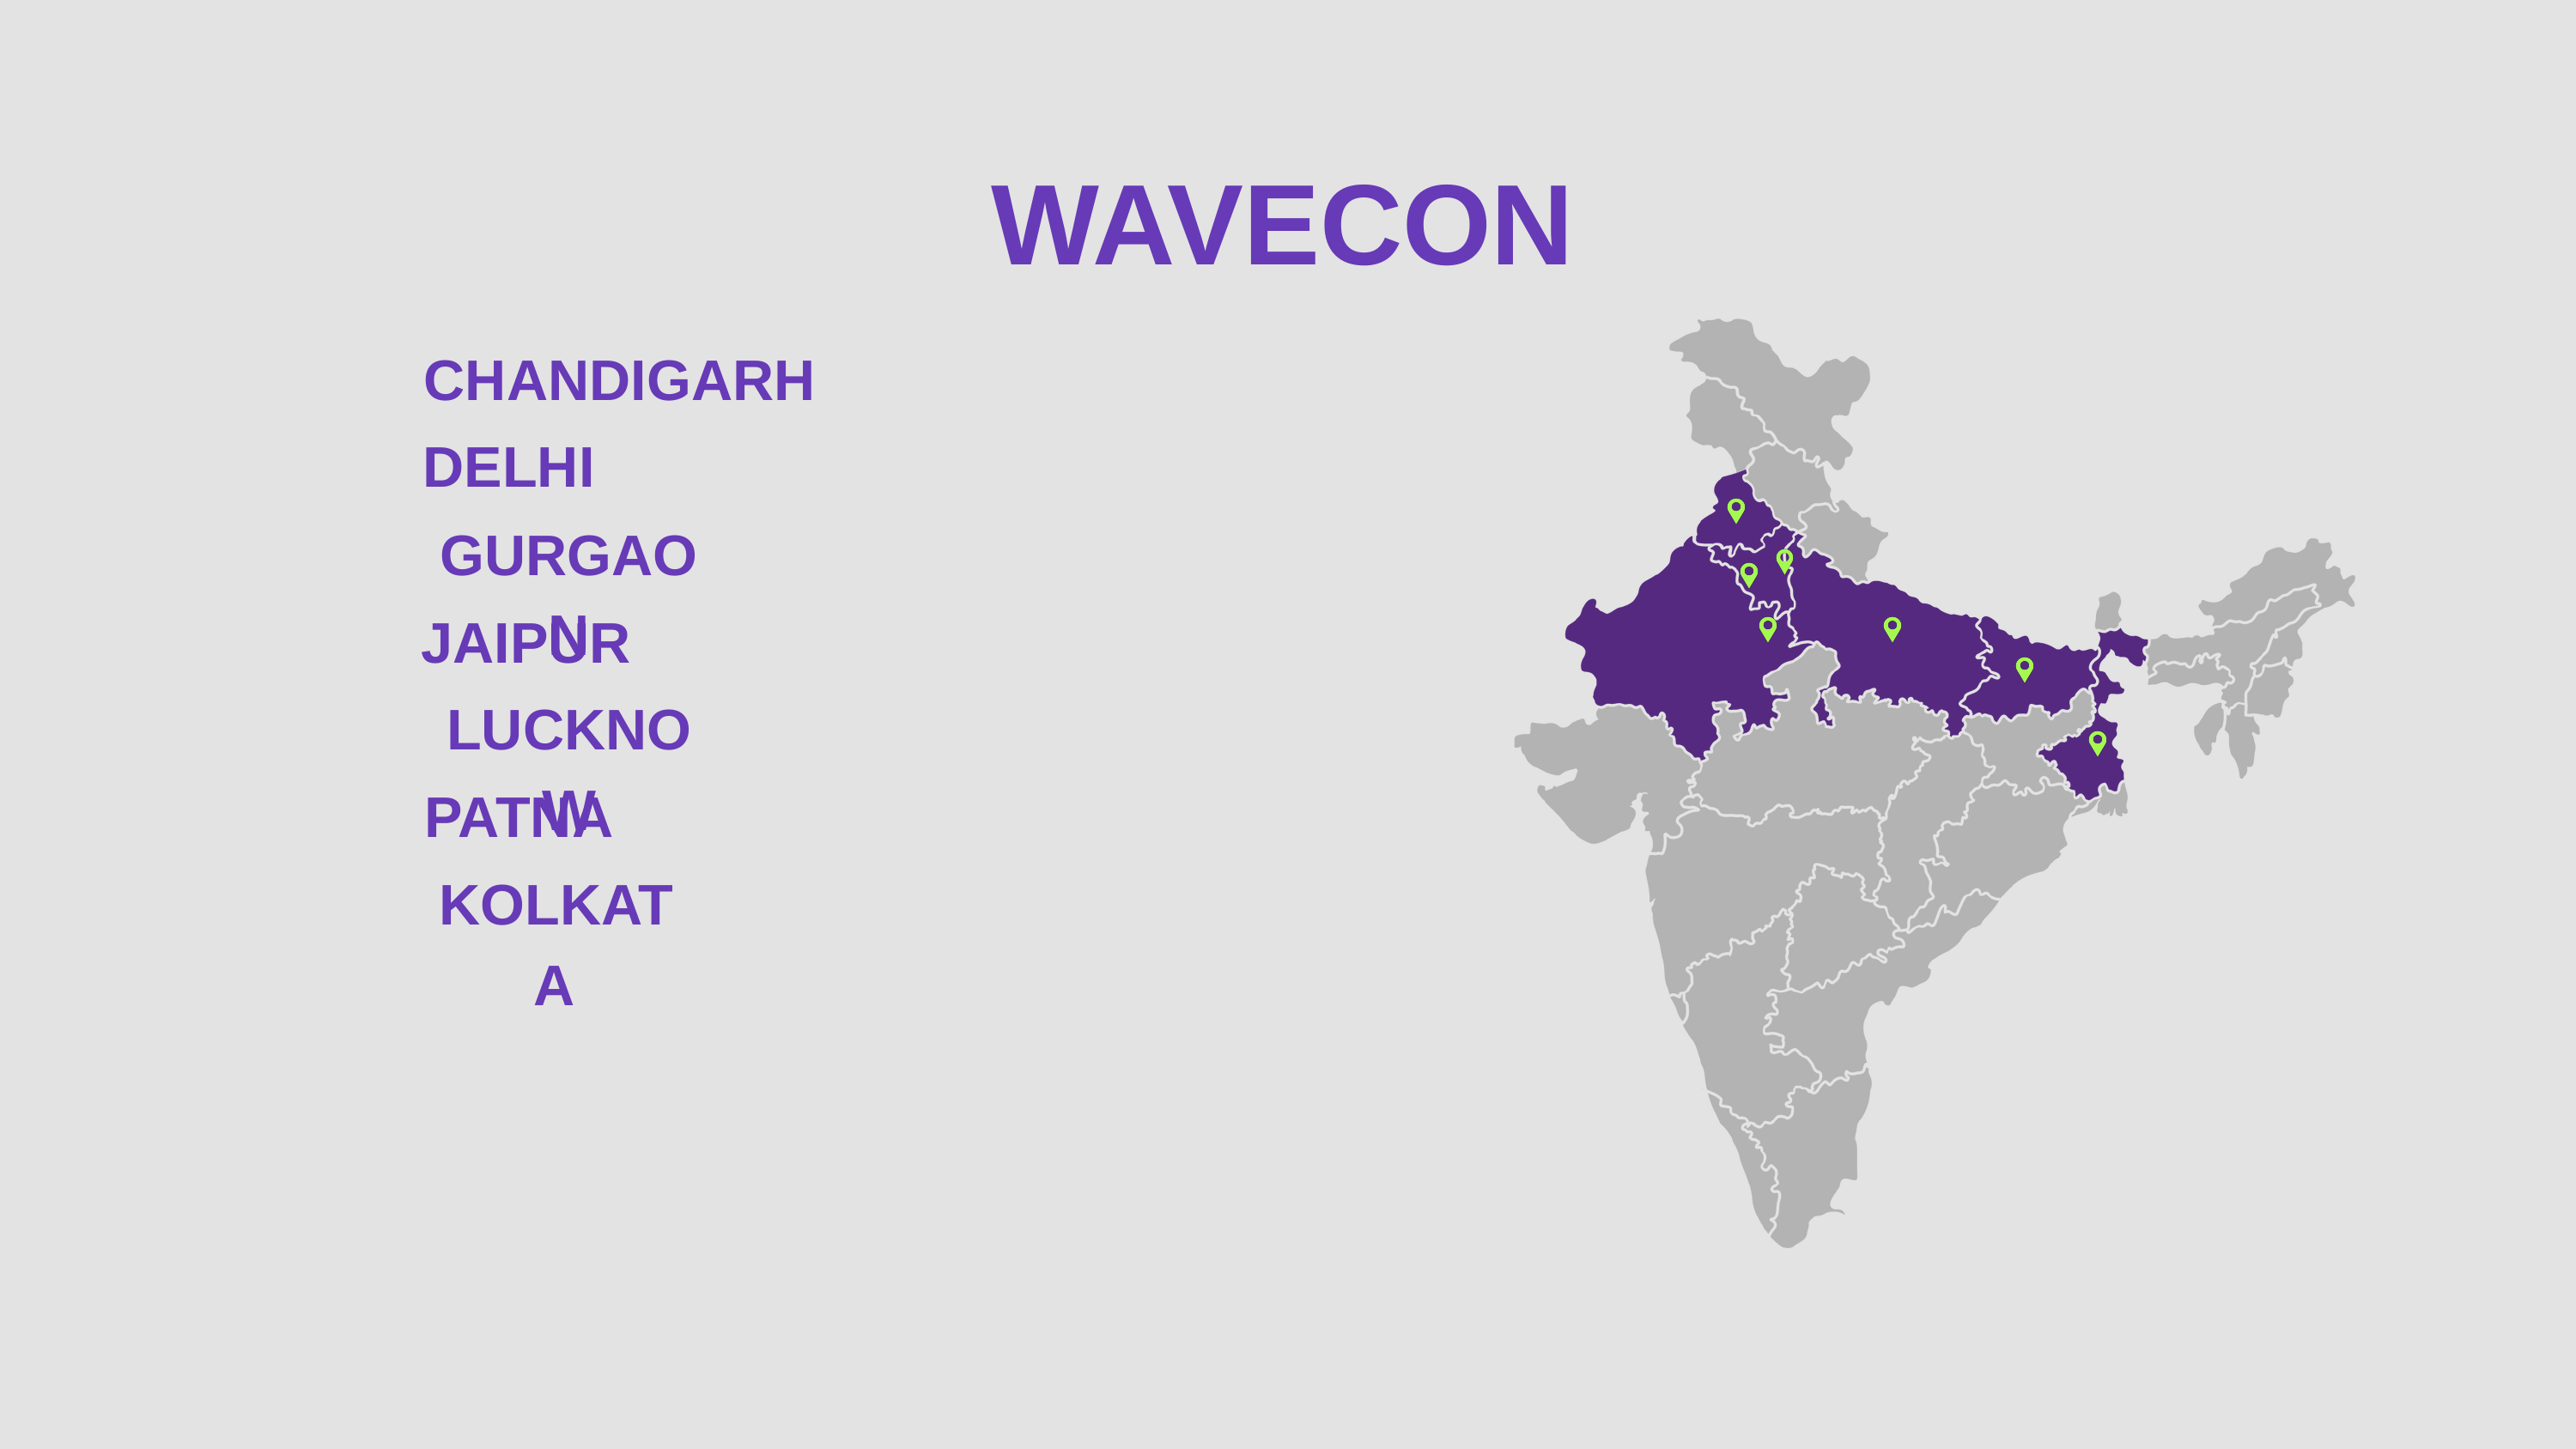

WAVECON

CHANDIGARH
DELHI

GURGAON

JAIPUR

LUCKNOW

PATNA
KOLKATA